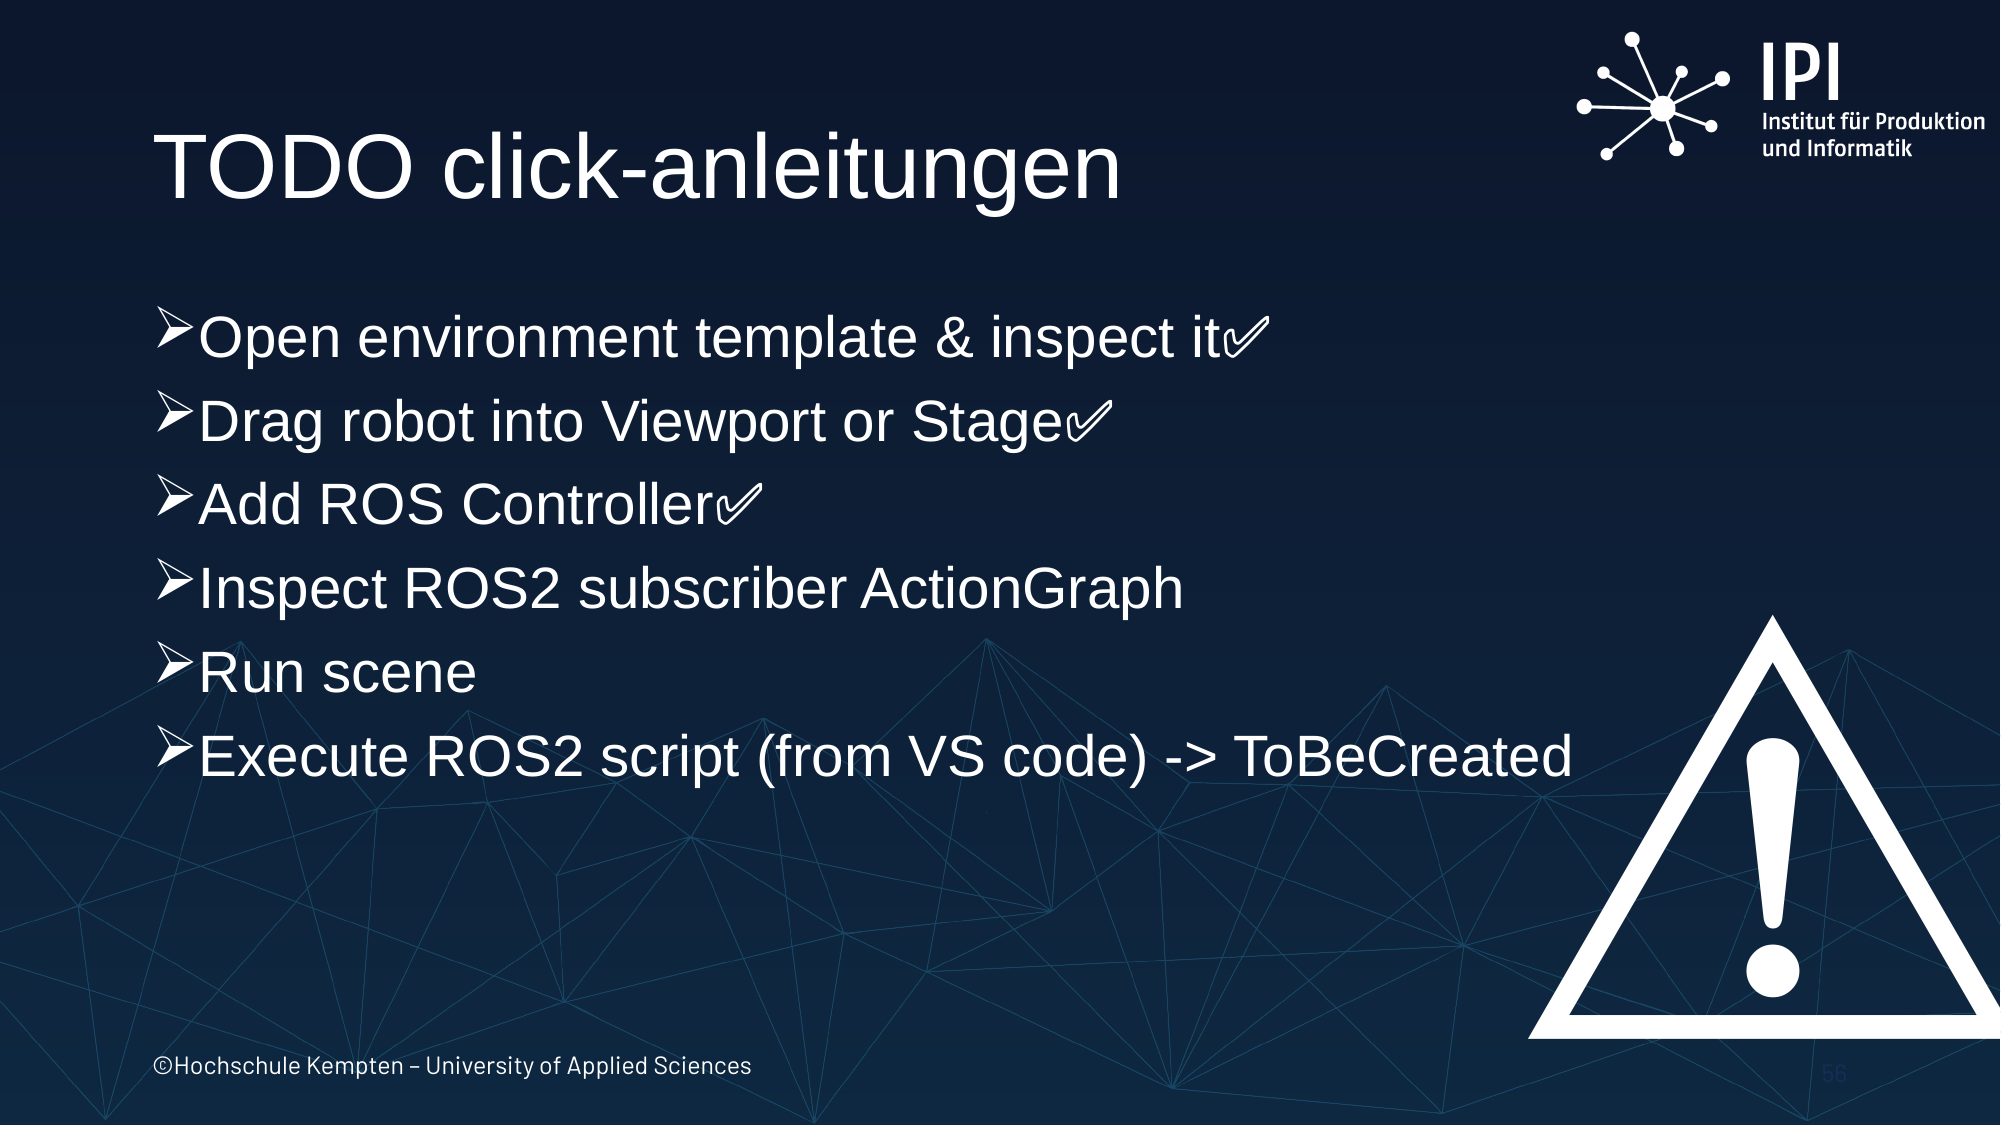

# TODO click-anleitungen
Open environment template & inspect it✅
Drag robot into Viewport or Stage✅
Add ROS Controller✅
Inspect ROS2 subscriber ActionGraph
Run scene
Execute ROS2 script (from VS code) -> ToBeCreated

⚠